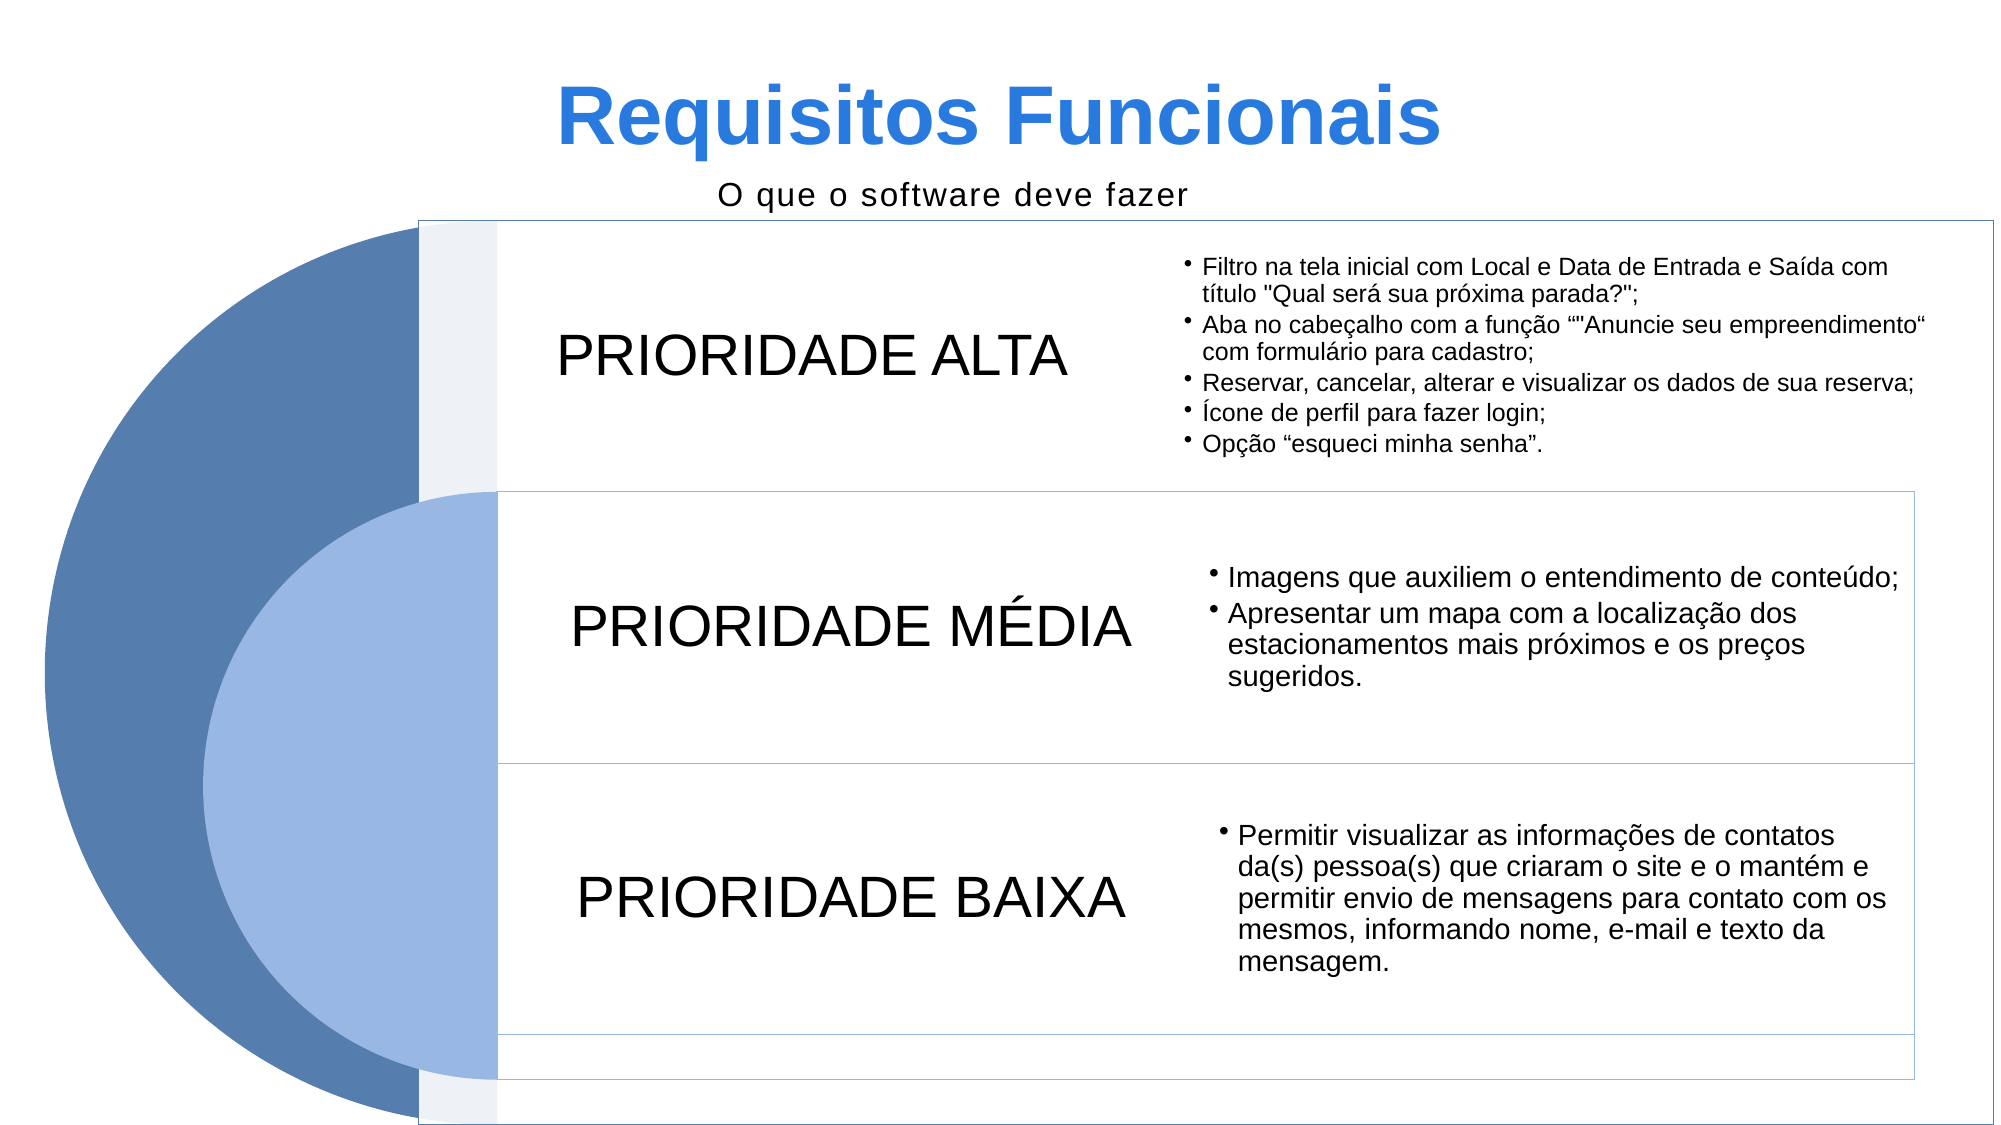

# Requisitos Funcionais
O que o software deve fazer
PRIORIDADE ALTA
PRIORIDADE MÉDIA
PRIORIDADE BAIXA
Filtro na tela inicial com Local e Data de Entrada e Saída com título "Qual será sua próxima parada?";
Aba no cabeçalho com a função “"Anuncie seu empreendimento“ com formulário para cadastro;
Reservar, cancelar, alterar e visualizar os dados de sua reserva;
Ícone de perfil para fazer login;
Opção “esqueci minha senha”.
Imagens que auxiliem o entendimento de conteúdo;
Apresentar um mapa com a localização dos estacionamentos mais próximos e os preços sugeridos.
Permitir visualizar as informações de contatos da(s) pessoa(s) que criaram o site e o mantém e permitir envio de mensagens para contato com os mesmos, informando nome, e-mail e texto da mensagem.